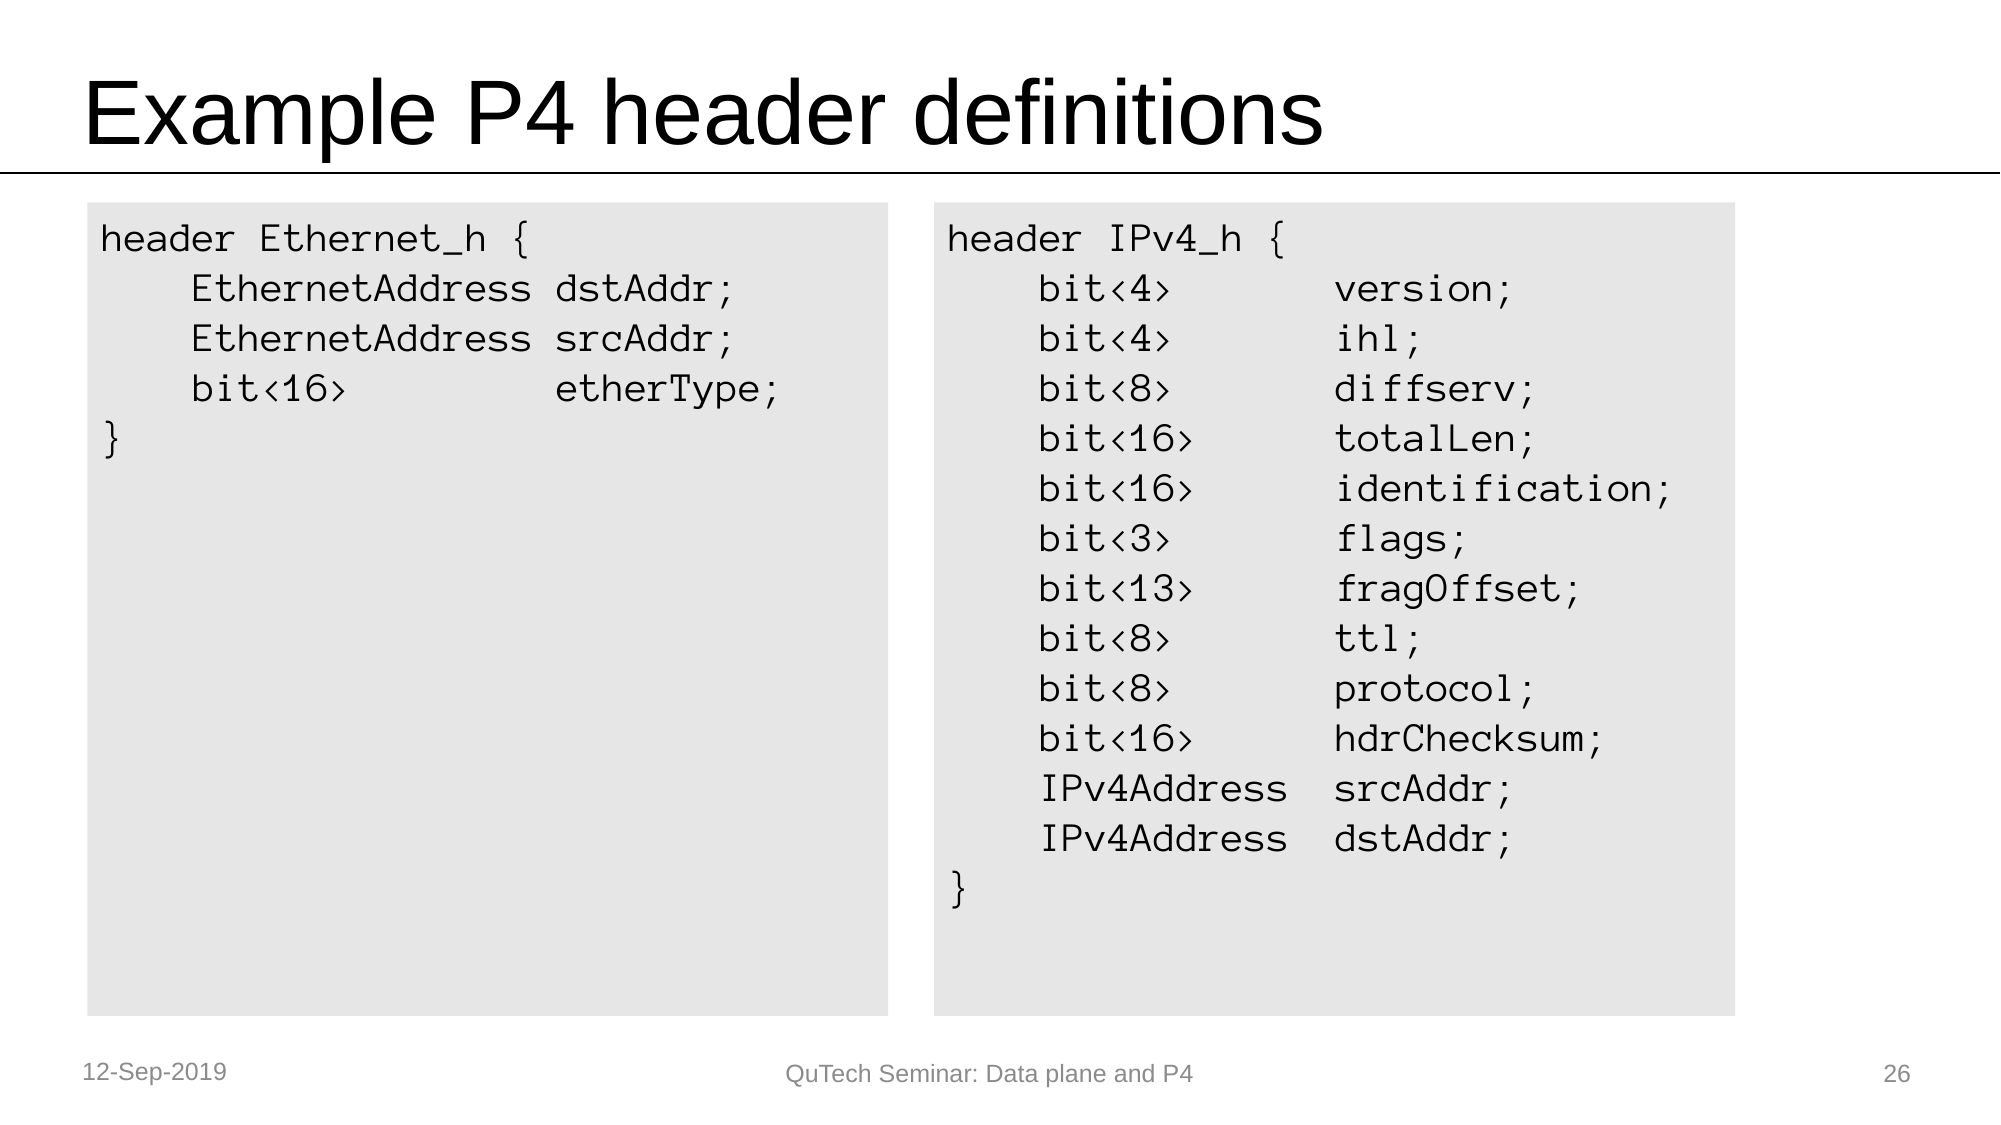

# Example P4 header definitions
header Ethernet_h {
    EthernetAddress dstAddr;
    EthernetAddress srcAddr;
    bit<16>         etherType;
}
header IPv4_h {
    bit<4>       version;
    bit<4>       ihl;
    bit<8>       diffserv;
    bit<16>      totalLen;
    bit<16>      identification;
    bit<3>       flags;
    bit<13>      fragOffset;
    bit<8>       ttl;
    bit<8>       protocol;
    bit<16>      hdrChecksum;
    IPv4Address  srcAddr;
    IPv4Address  dstAddr;
}
12-Sep-2019
QuTech Seminar: Data plane and P4
26